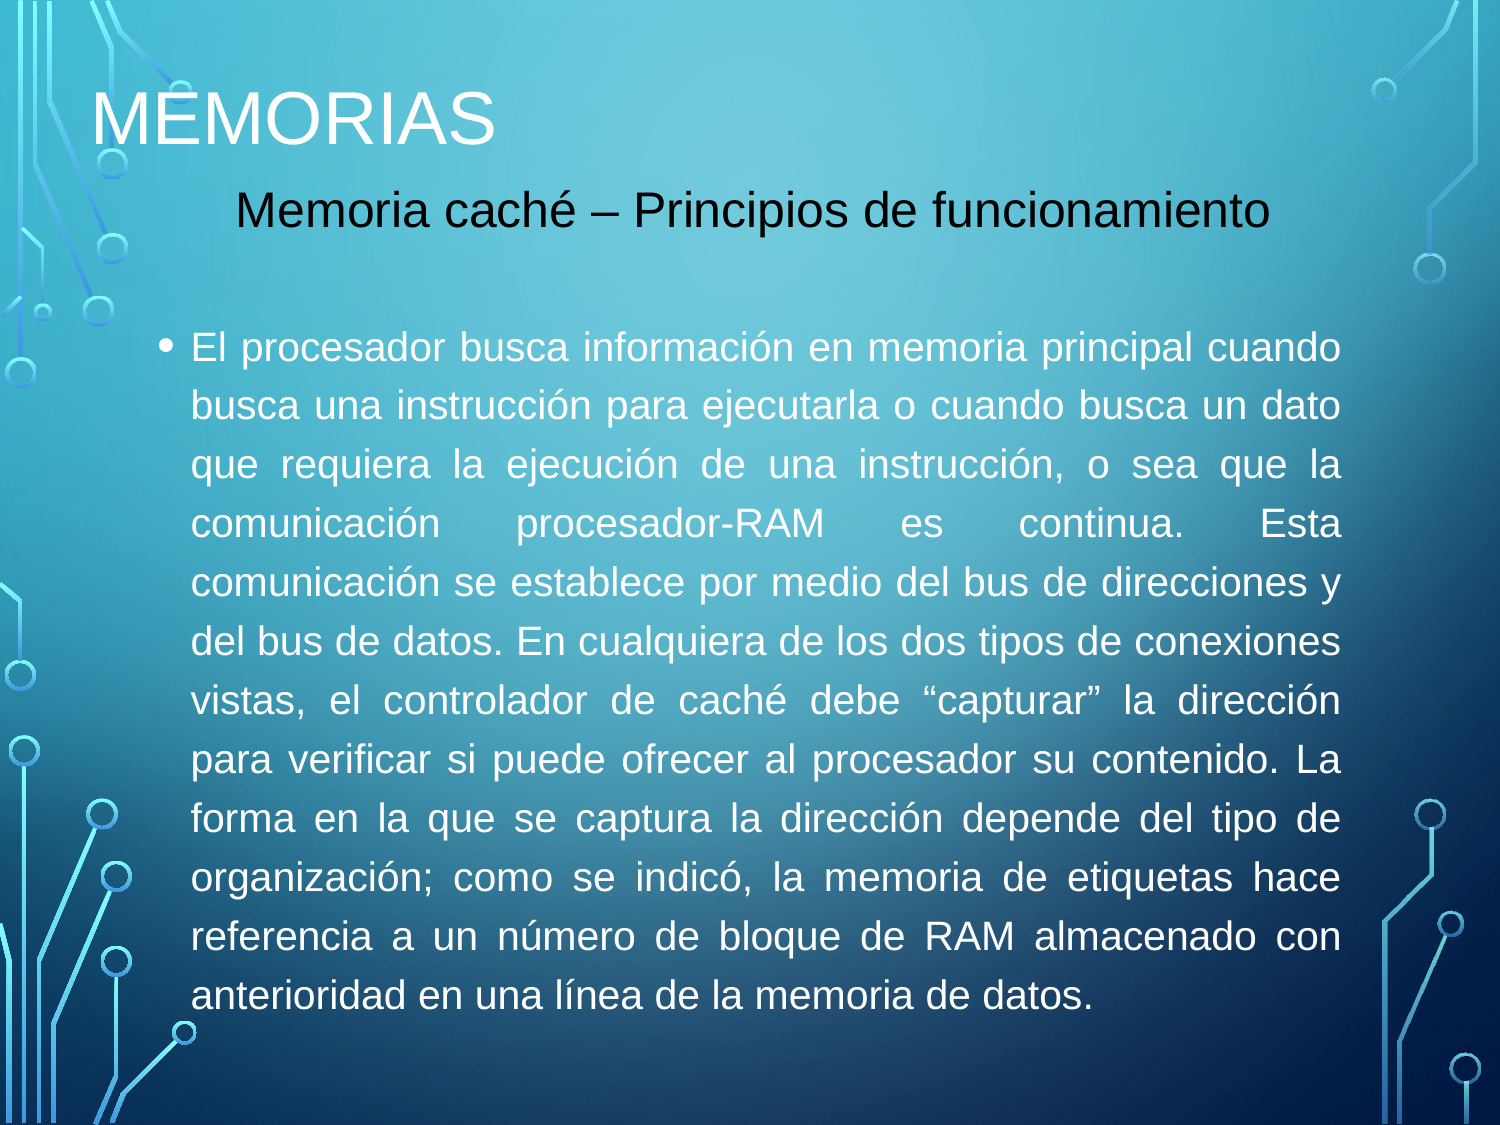

# Memorias
Memoria caché – Principios de funcionamiento
El procesador busca información en memoria principal cuando busca una instrucción para ejecutarla o cuando busca un dato que requiera la ejecución de una instrucción, o sea que la comunicación procesador-RAM es continua. Esta comunicación se establece por medio del bus de direcciones y del bus de datos. En cualquiera de los dos tipos de conexiones vistas, el controlador de caché debe “capturar” la dirección para verificar si puede ofrecer al procesador su contenido. La forma en la que se captura la dirección depende del tipo de organización; como se indicó, la memoria de etiquetas hace referencia a un número de bloque de RAM almacenado con anterioridad en una línea de la memoria de datos.